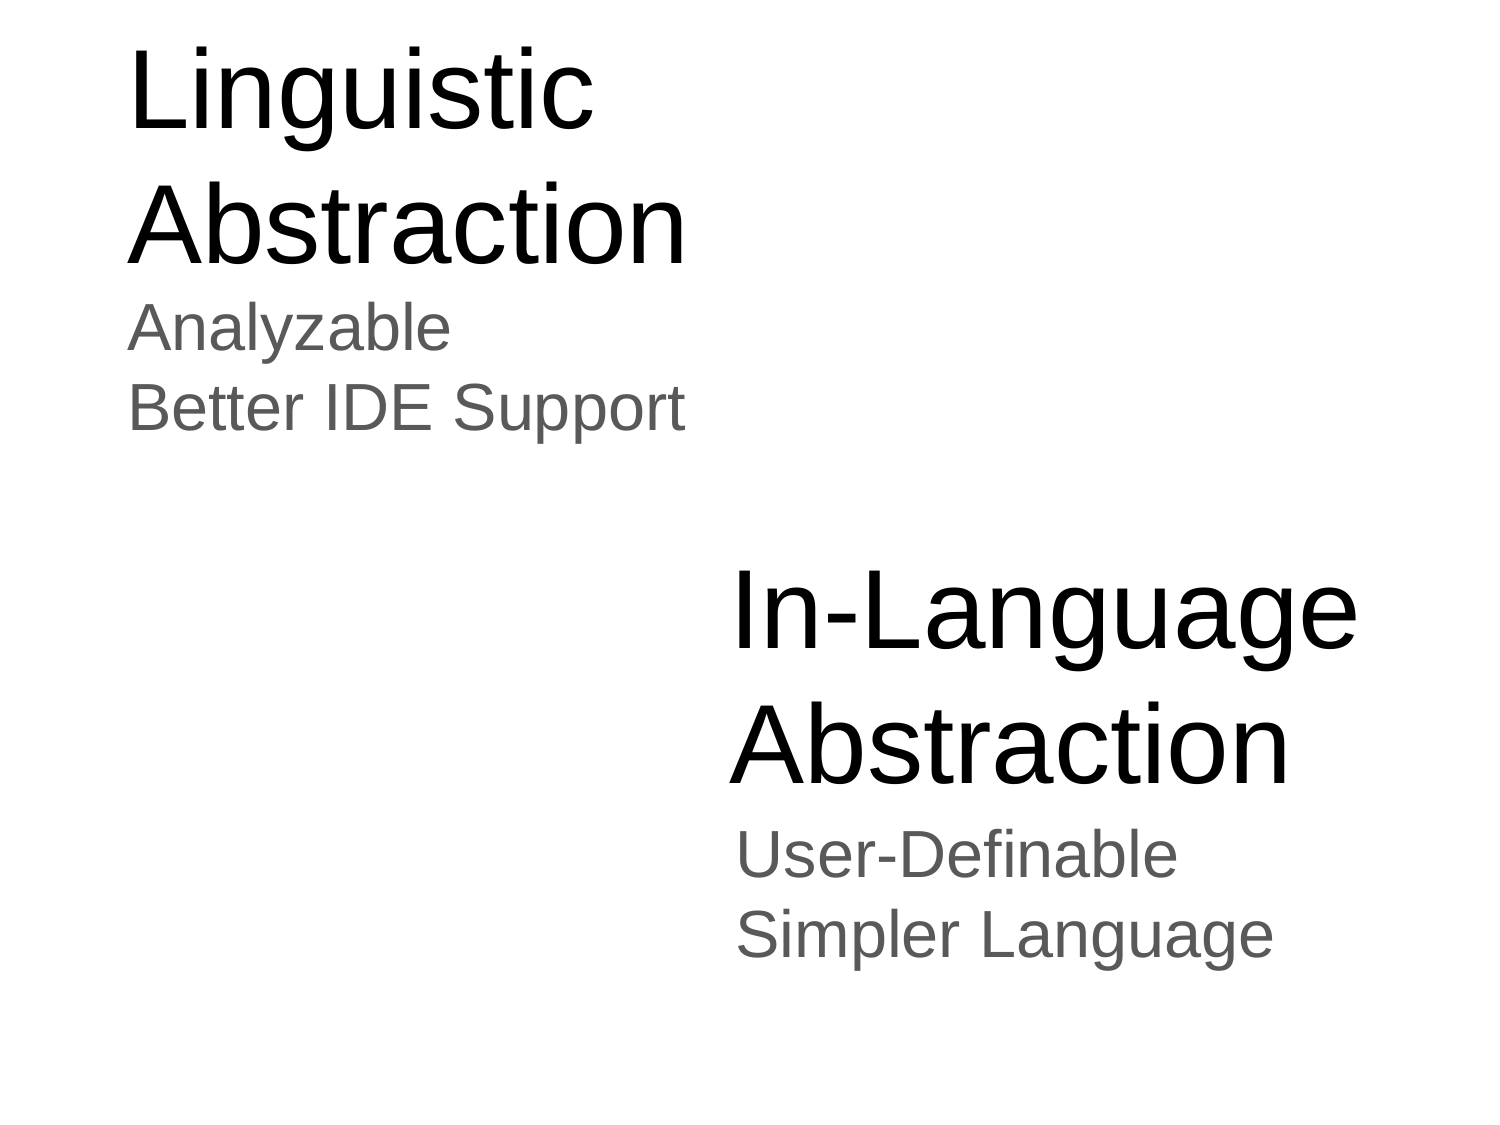

Linguistic Abstraction
Analyzable
Better IDE Support
In-Language
Abstraction
User-Definable
Simpler Language